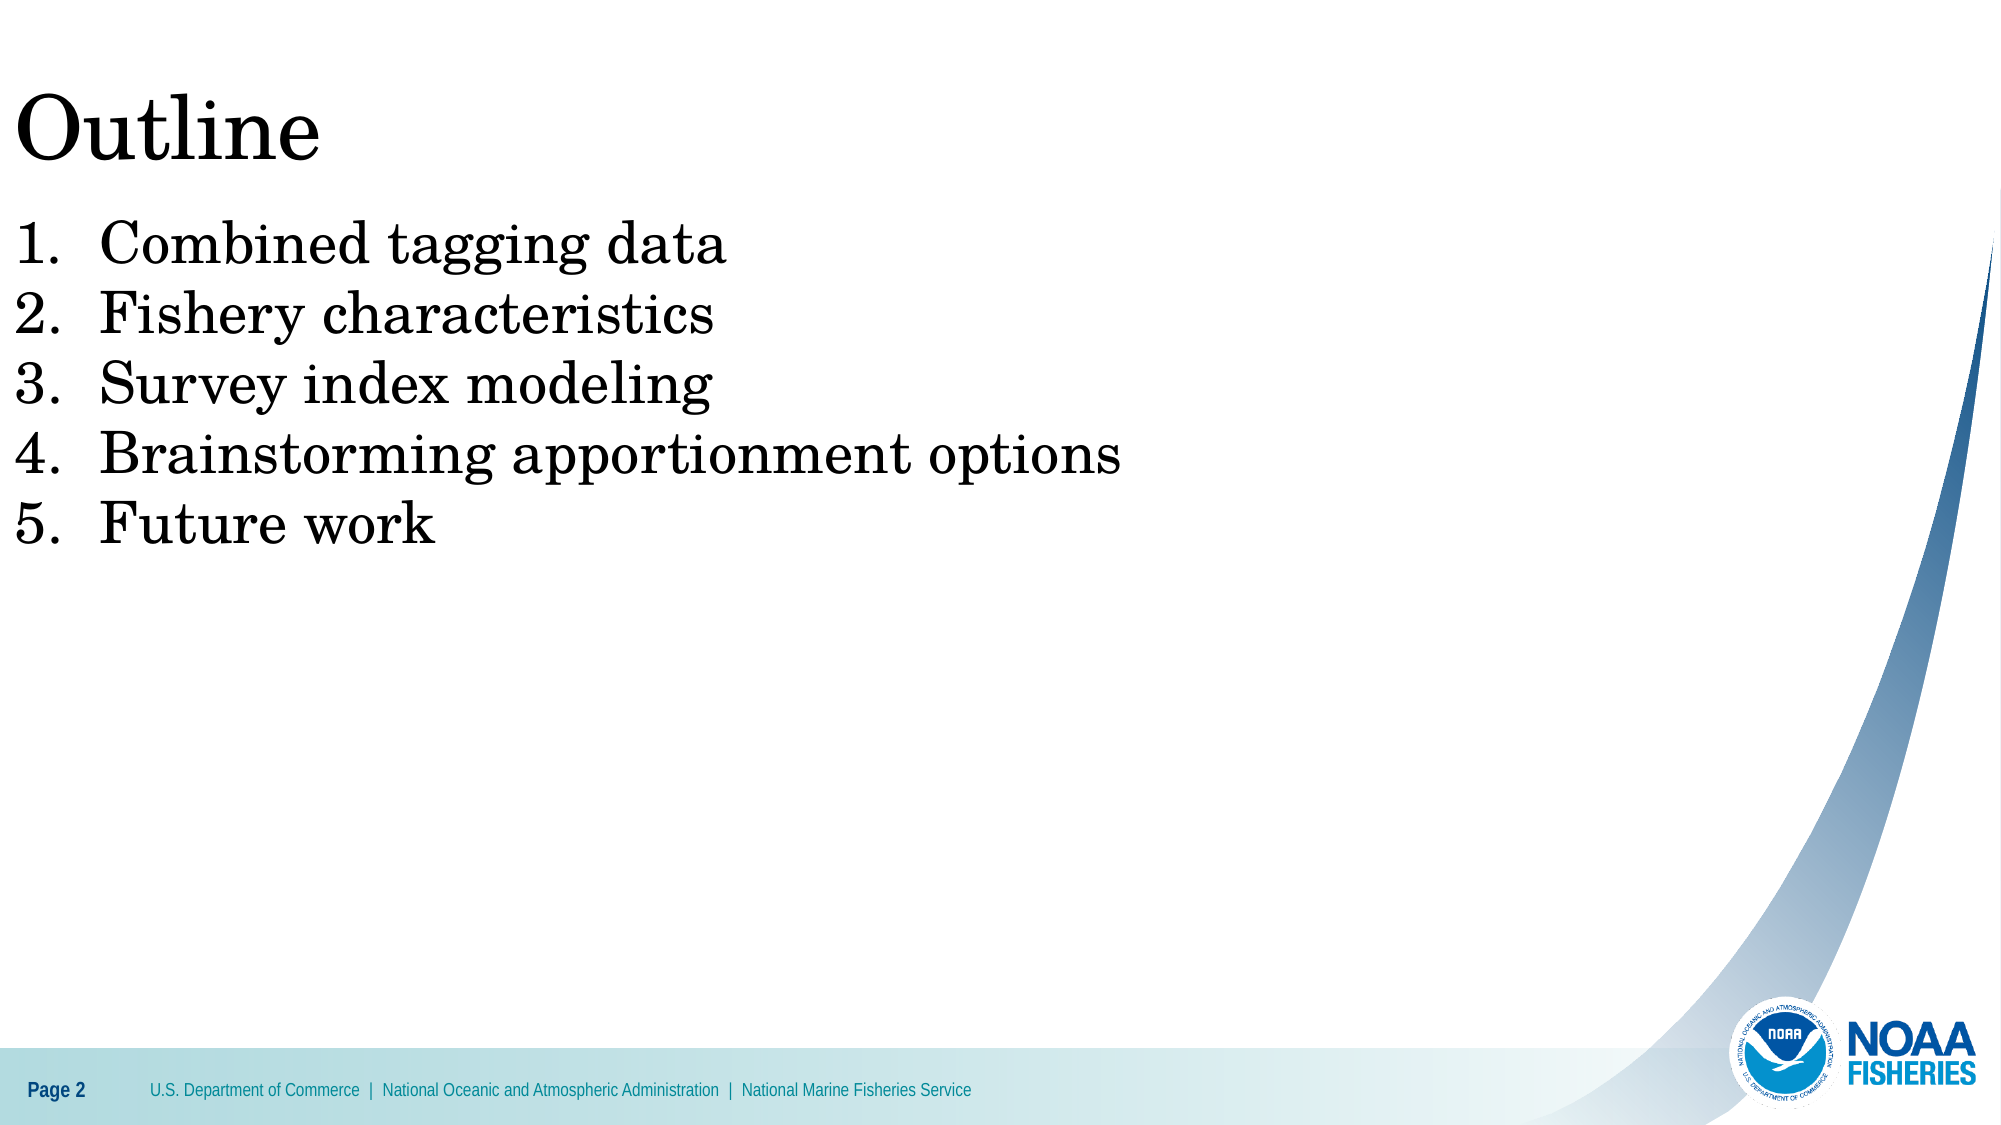

Outline
Combined tagging data
Fishery characteristics
Survey index modeling
Brainstorming apportionment options
Future work